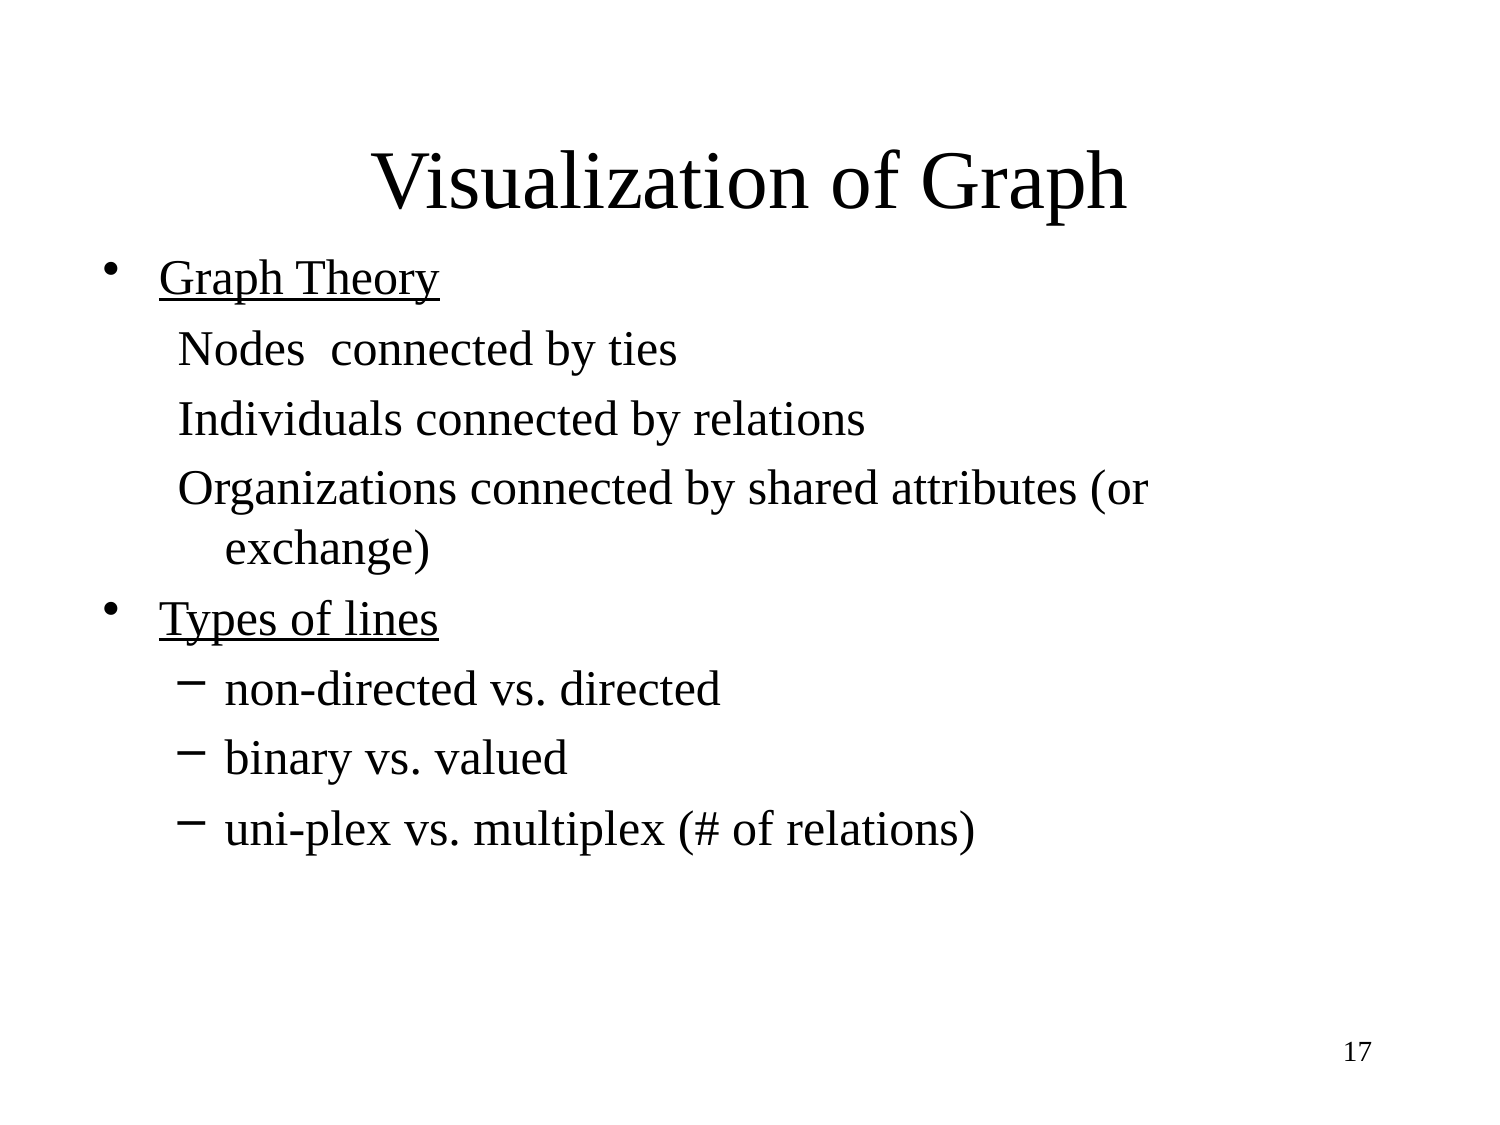

# Visualization of Graph
Graph Theory
Nodes  connected by ties
Individuals connected by relations
Organizations connected by shared attributes (or exchange)
Types of lines
non-directed vs. directed
binary vs. valued
uni-plex vs. multiplex (# of relations)
17